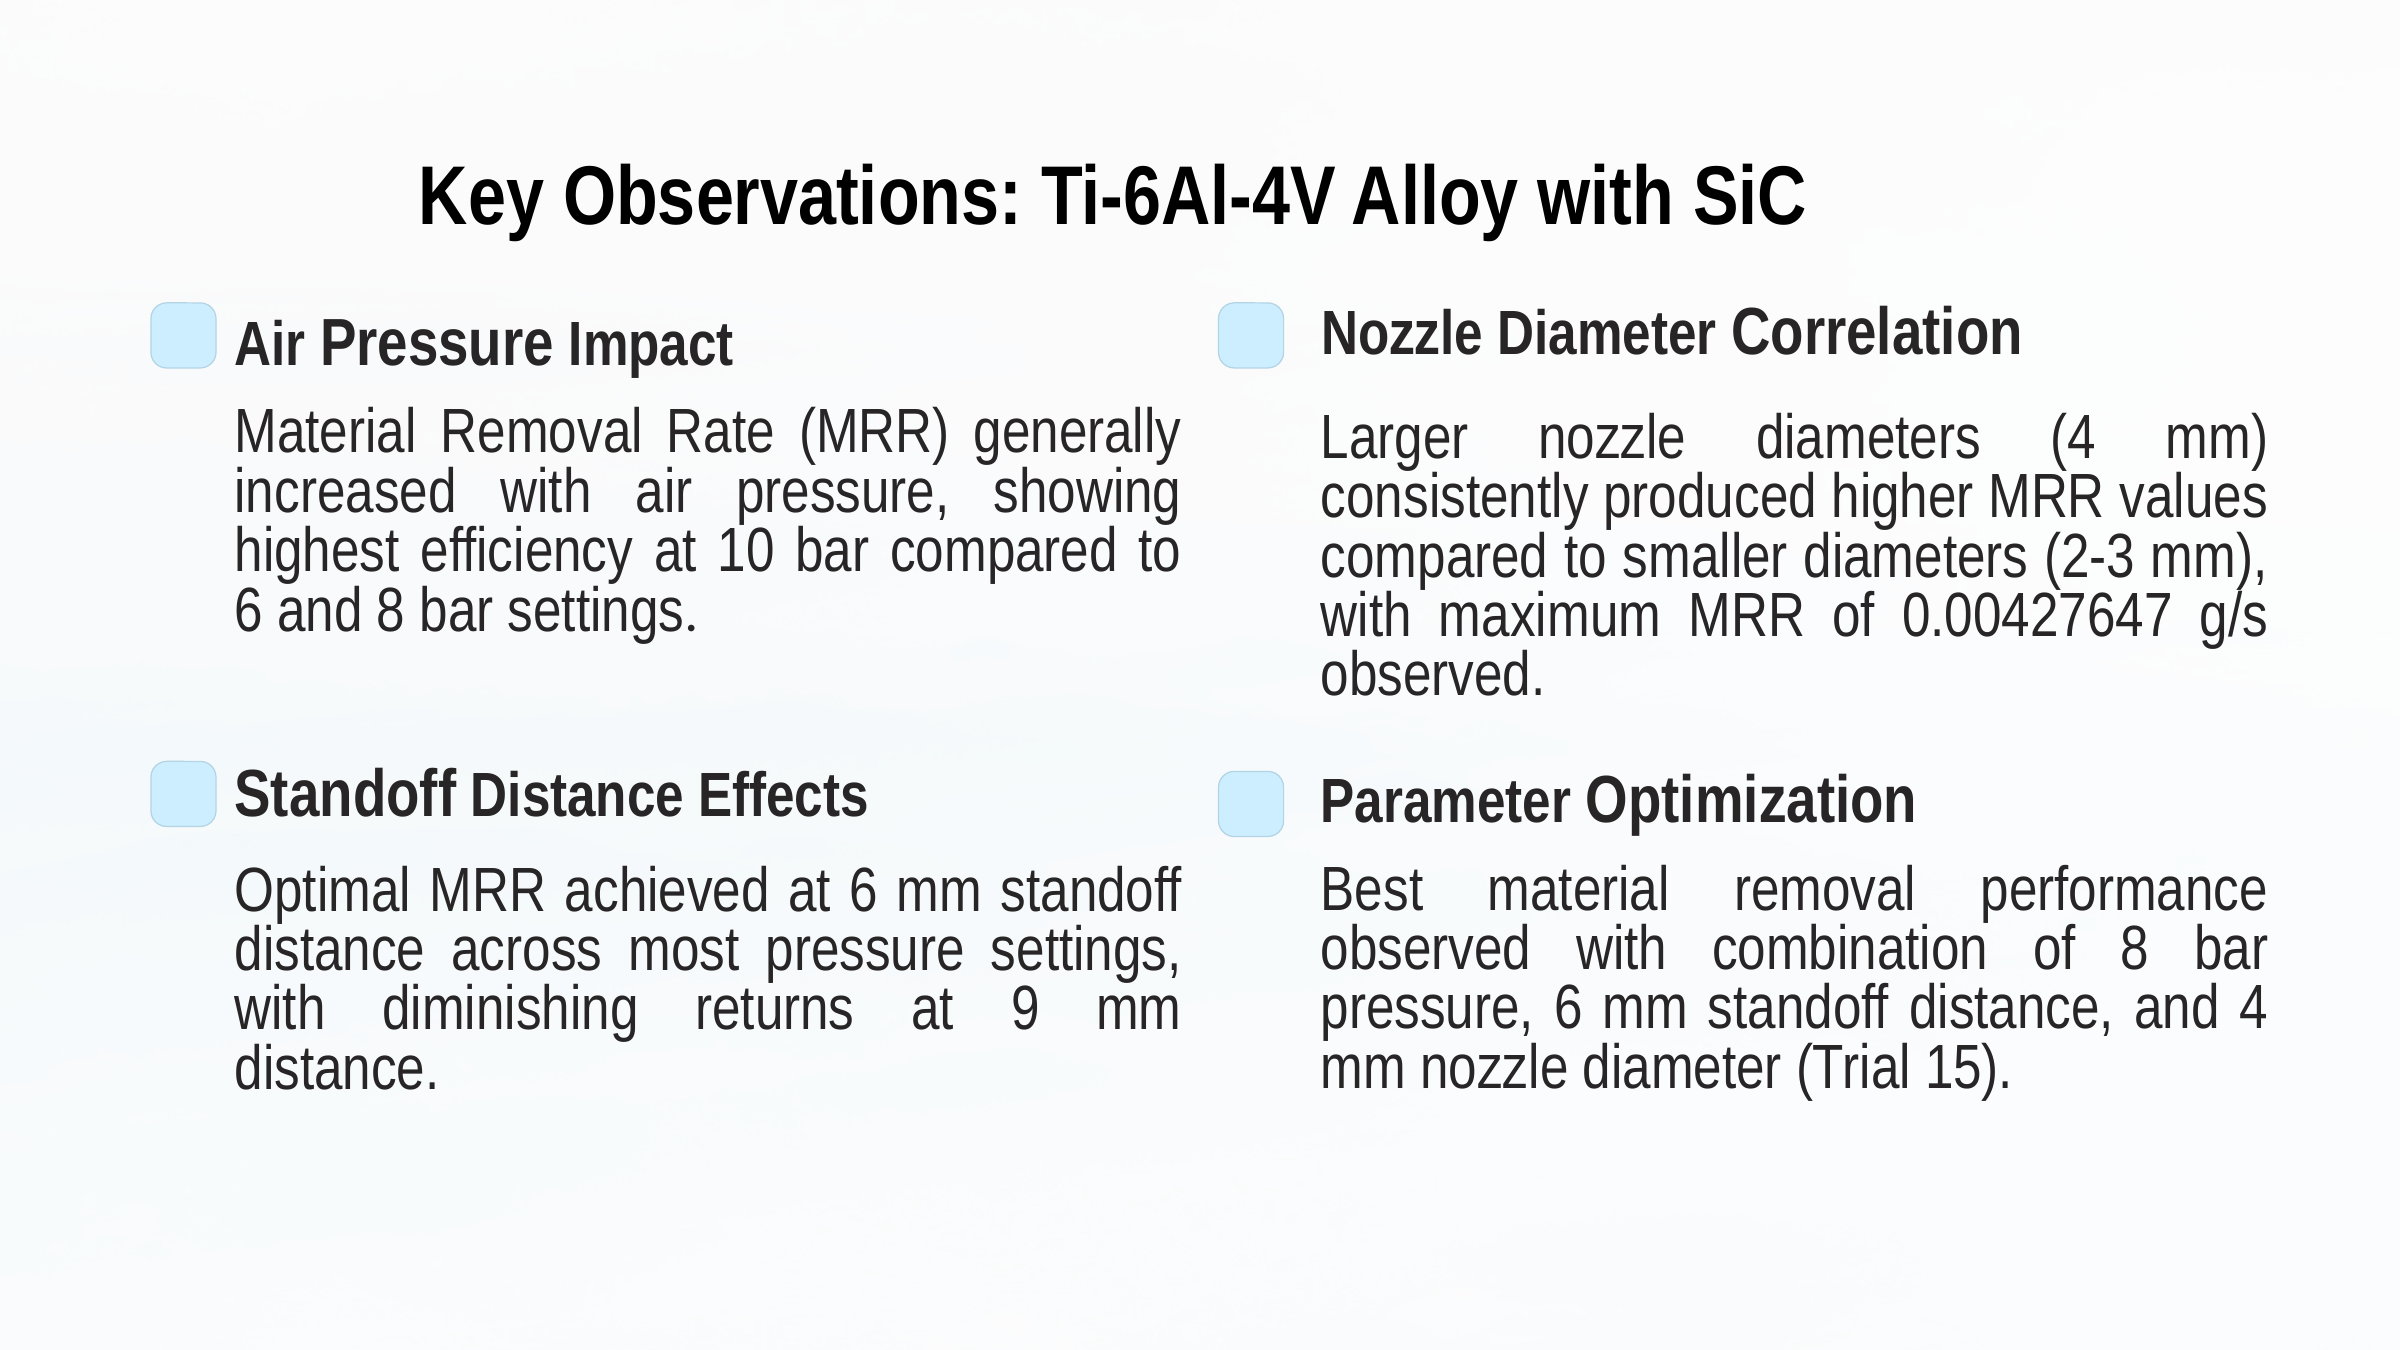

Key Observations: Ti-6Al-4V Alloy with SiC

Nozzle Diameter Correlation
Air Pressure Impact
Material Removal Rate (MRR) generally increased with air pressure, showing highest efficiency at 10 bar compared to 6 and 8 bar settings.
Larger nozzle diameters (4 mm) consistently produced higher MRR values compared to smaller diameters (2-3 mm), with maximum MRR of 0.00427647 g/s observed.

Standoff Distance Effects

Parameter Optimization
Best material removal performance observed with combination of 8 bar pressure, 6 mm standoff distance, and 4 mm nozzle diameter (Trial 15).
Optimal MRR achieved at 6 mm standoff distance across most pressure settings, with diminishing returns at 9 mm distance.